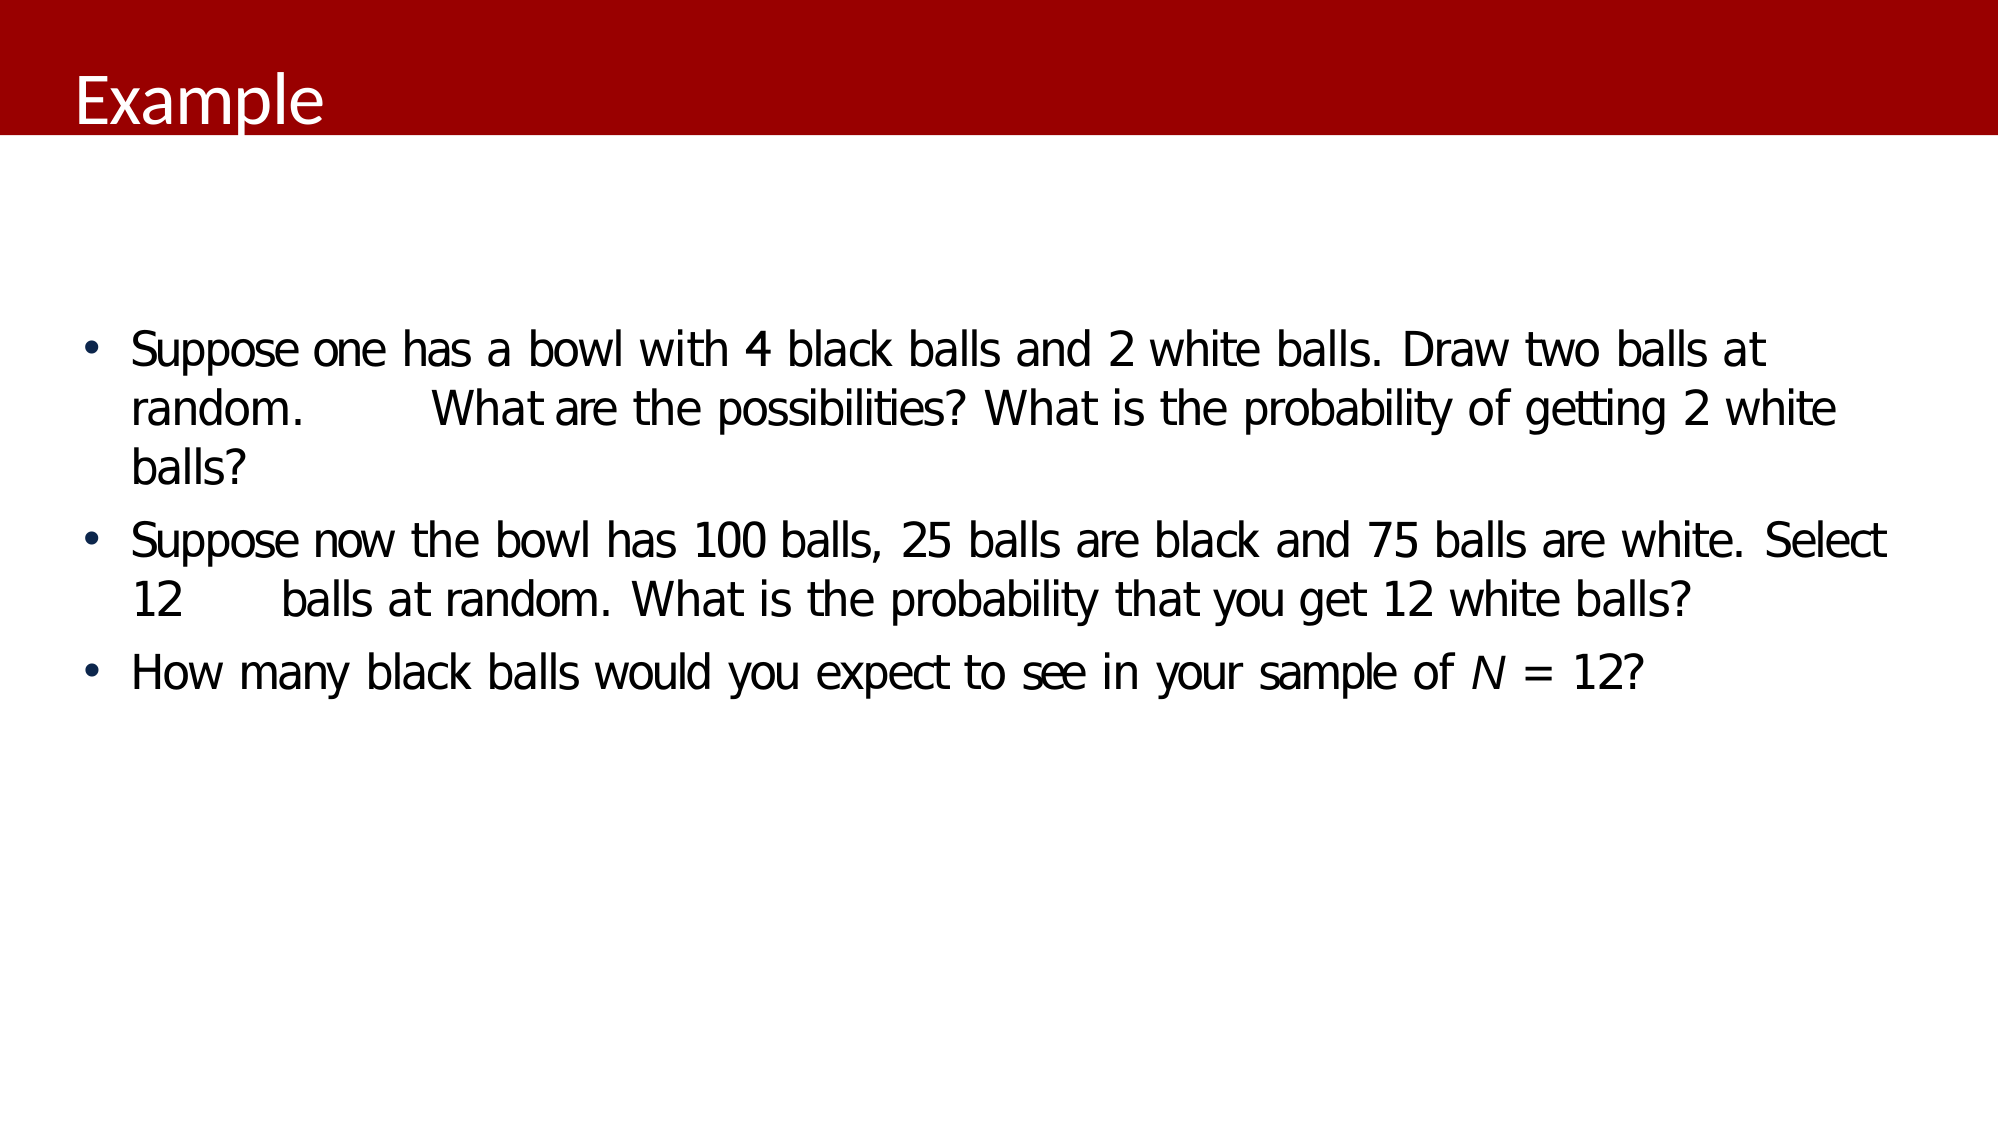

# Example
Suppose one has a bowl with 4 black balls and 2 white balls. Draw two balls at random. 	What are the possibilities? What is the probability of getting 2 white balls?
Suppose now the bowl has 100 balls, 25 balls are black and 75 balls are white. Select 12 	balls at random. What is the probability that you get 12 white balls?
How many black balls would you expect to see in your sample of N = 12?

43 / 32